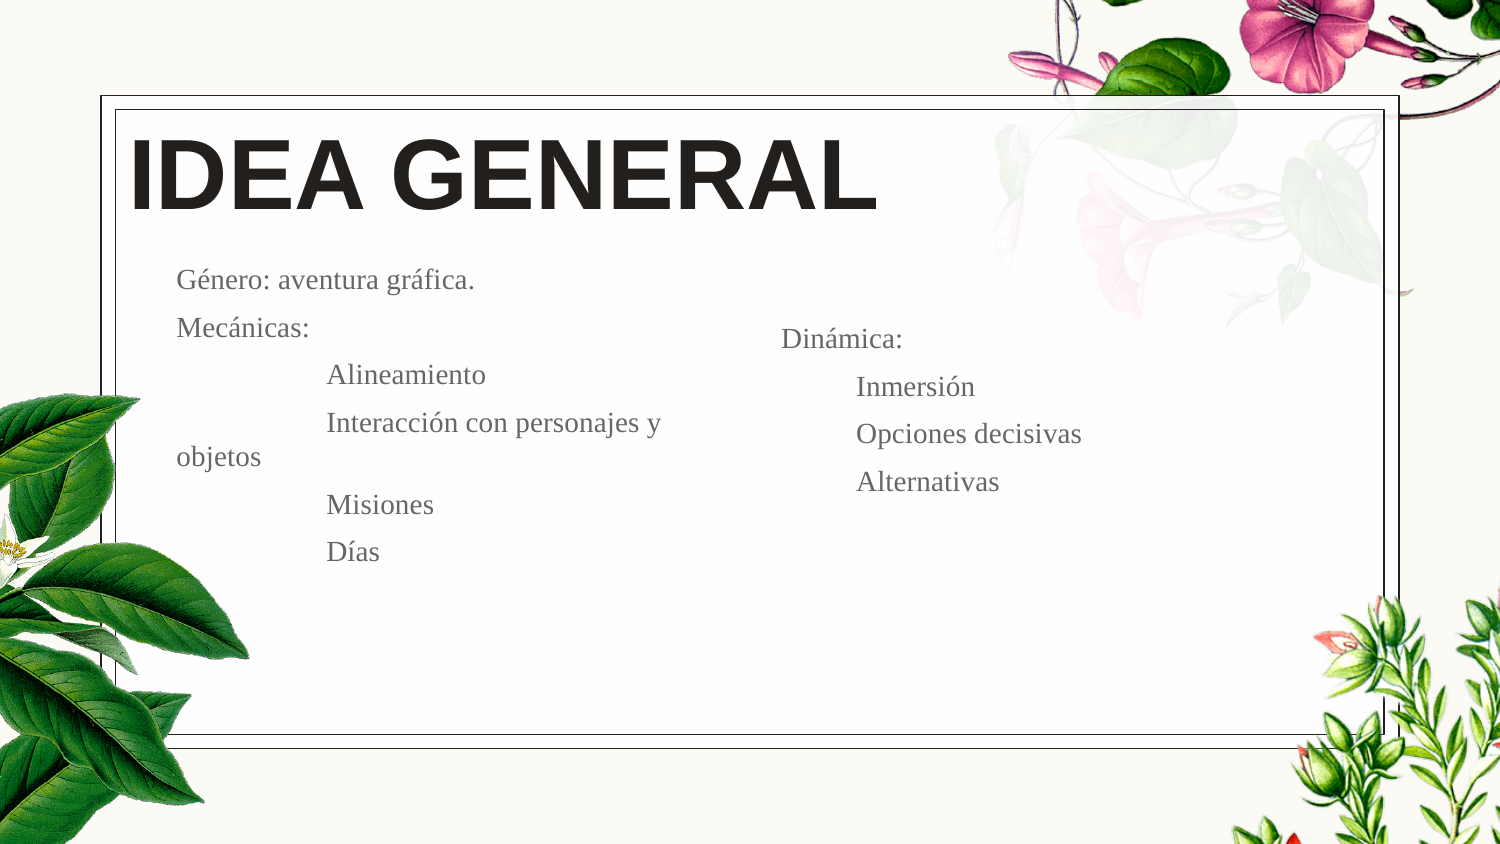

# IDEA GENERAL
Género: aventura gráfica.
Mecánicas:
	Alineamiento
	Interacción con personajes y objetos
	Misiones
	Días
Dinámica:
Inmersión
Opciones decisivas
Alternativas